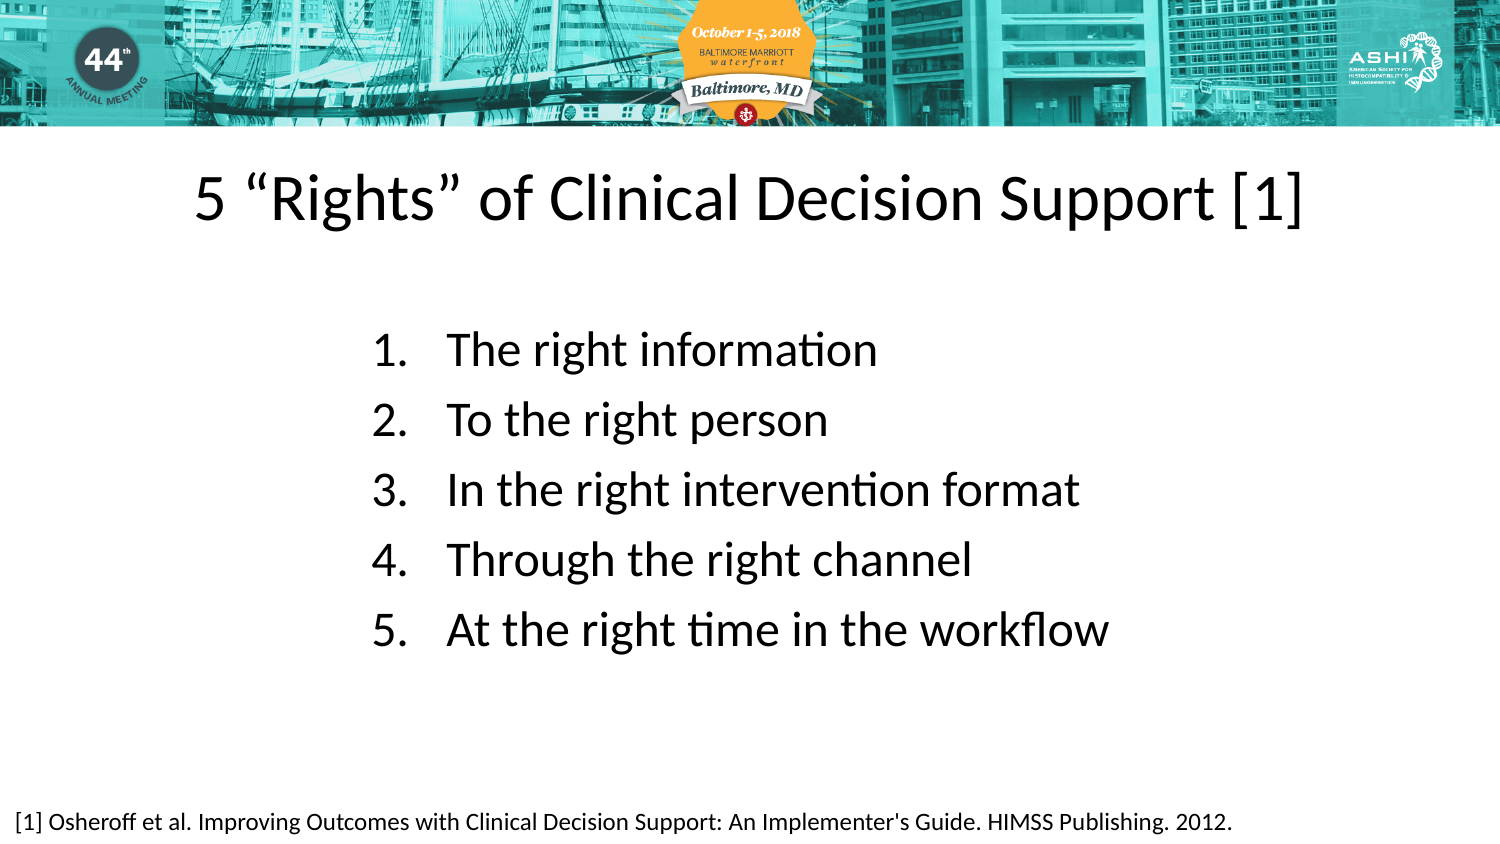

5 “Rights” of Clinical Decision Support [1]
The right information
To the right person
In the right intervention format
Through the right channel
At the right time in the workflow
[1] Osheroff et al. Improving Outcomes with Clinical Decision Support: An Implementer's Guide. HIMSS Publishing. 2012.